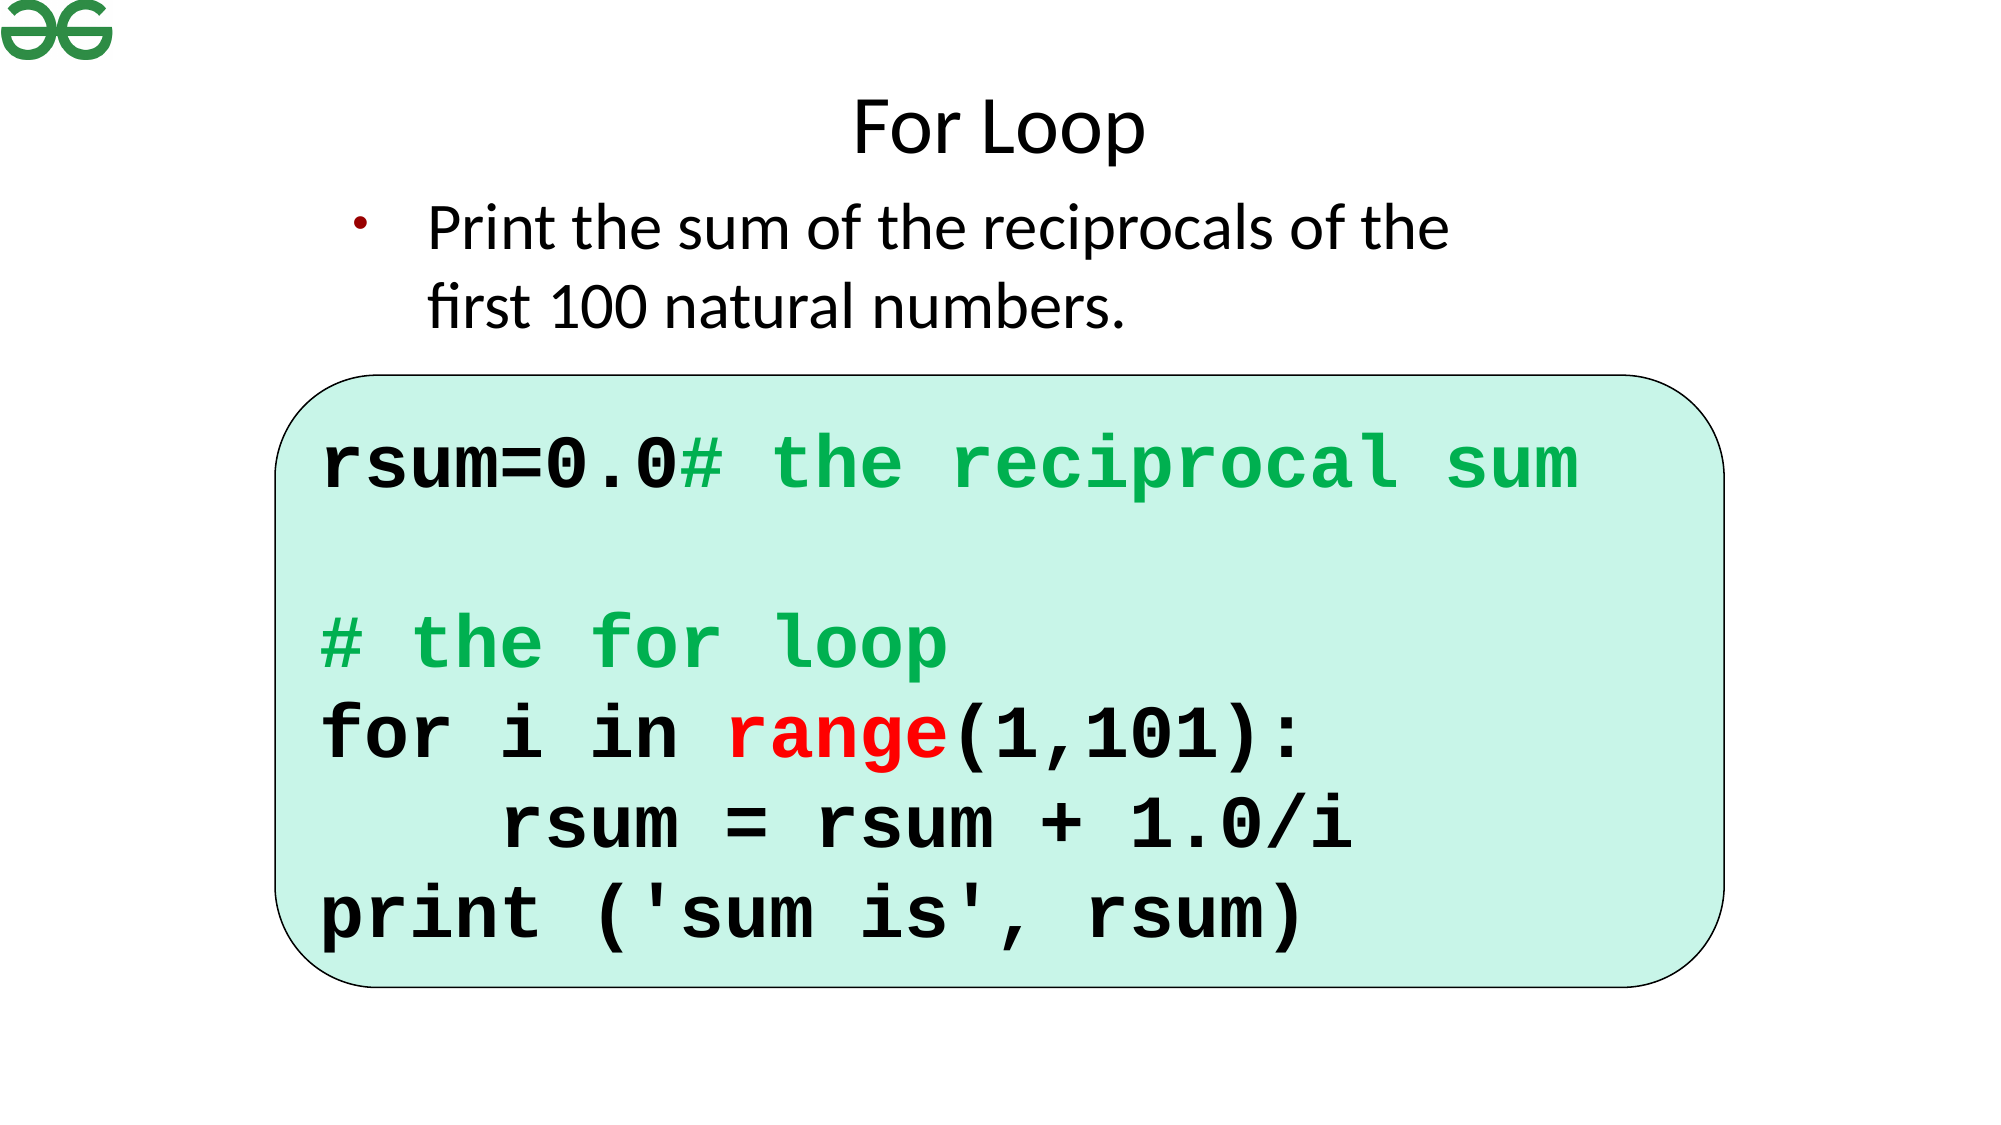

# For Loop
Print the sum of the reciprocals of the first 100 natural numbers.

rsum=0.0# the reciprocal sum

# the for loop
for i in range(1,101):
    rsum = rsum + 1.0/i
print ('sum is', rsum)